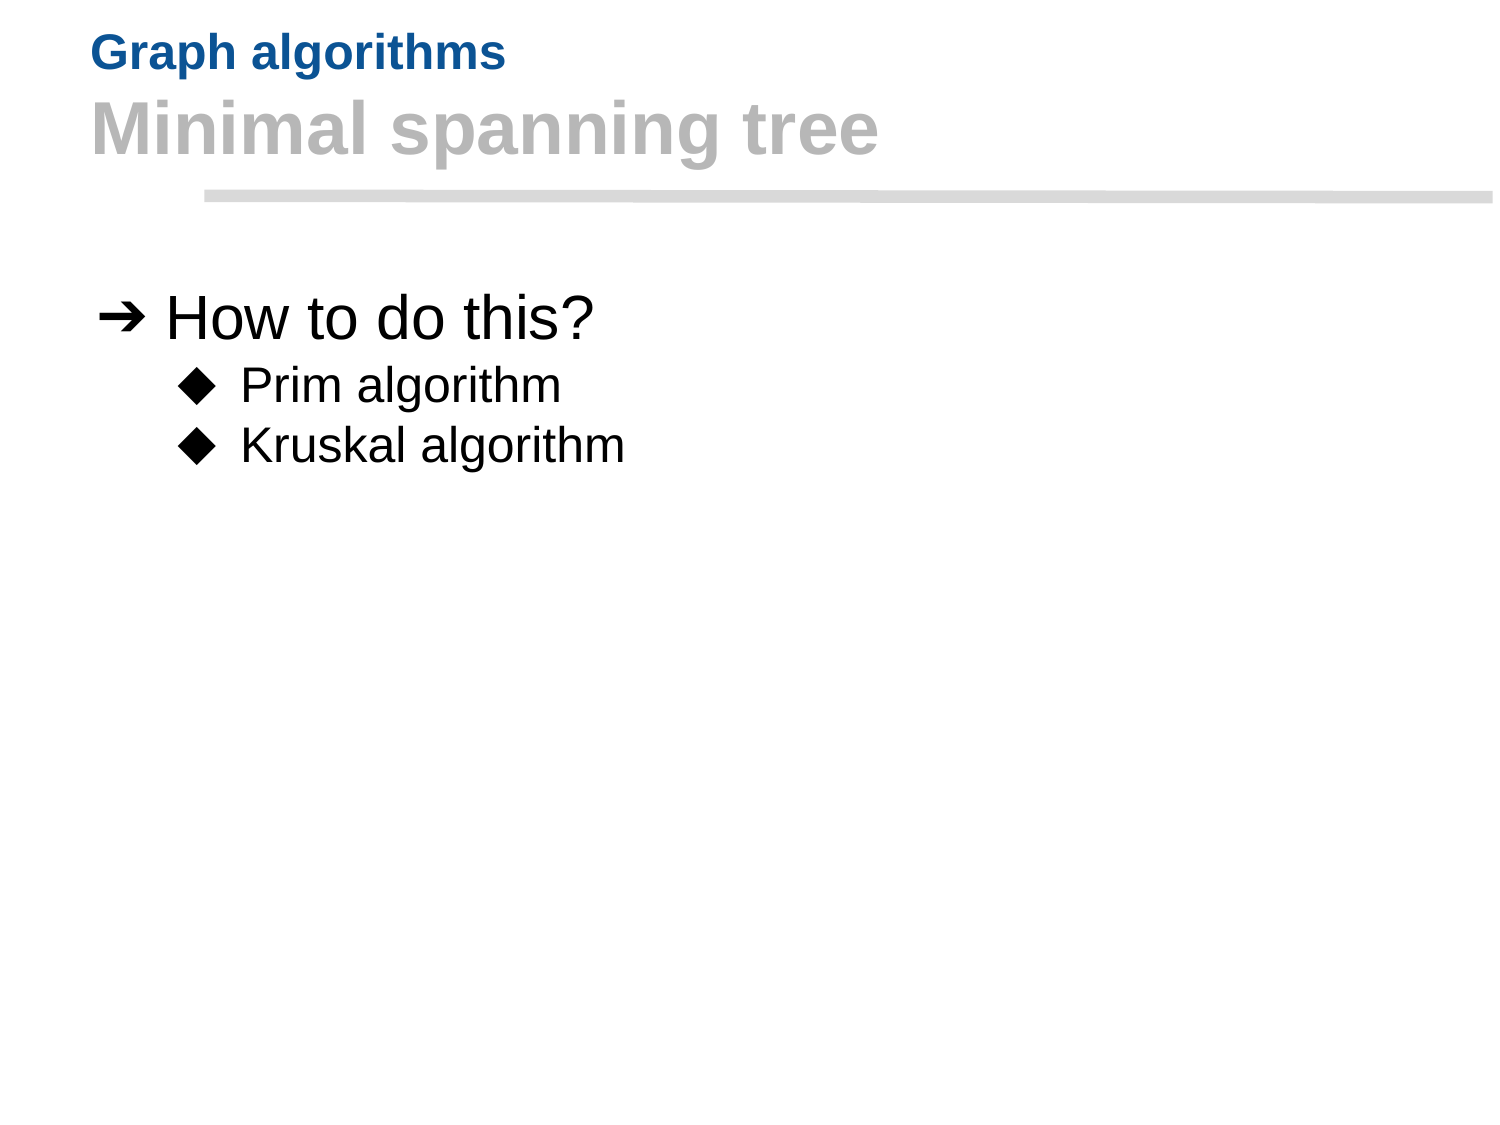

# Graph algorithms
Minimal spanning tree
How to do this?
Prim algorithm
Kruskal algorithm